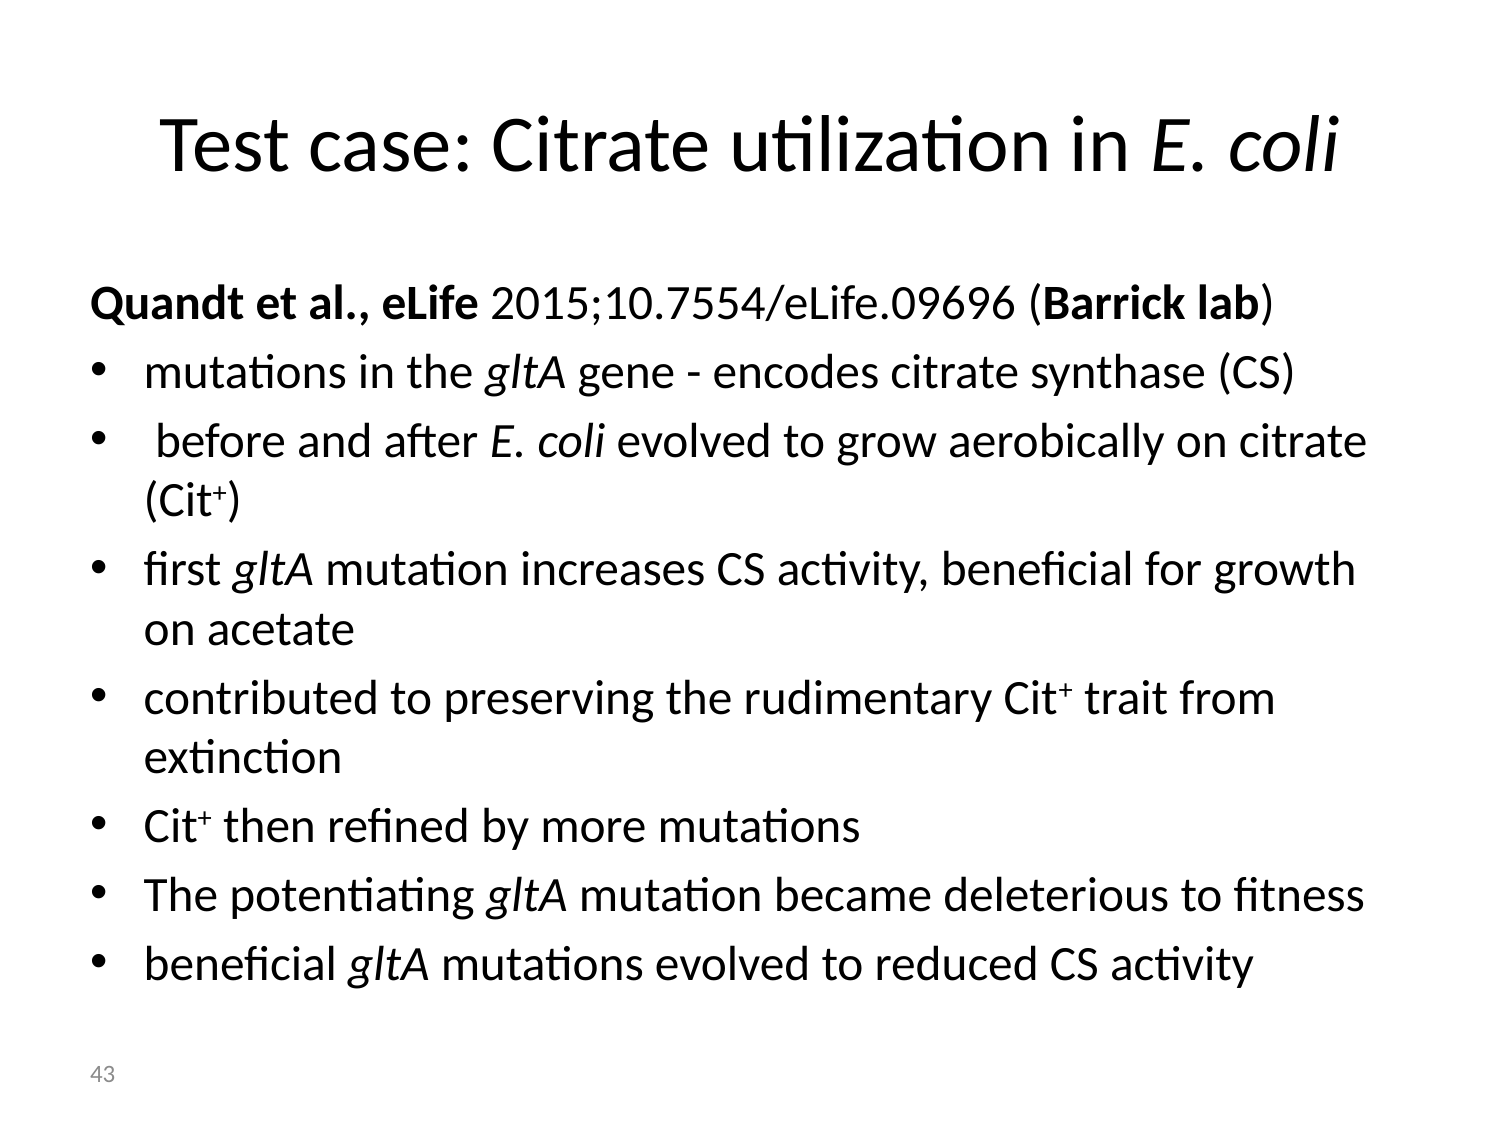

# Test case: Citrate utilization in E. coli
Quandt et al., eLife 2015;10.7554/eLife.09696 (Barrick lab)
mutations in the gltA gene - encodes citrate synthase (CS)
 before and after E. coli evolved to grow aerobically on citrate (Cit+)
first gltA mutation increases CS activity, beneficial for growth on acetate
contributed to preserving the rudimentary Cit+ trait from extinction
Cit+ then refined by more mutations
The potentiating gltA mutation became deleterious to fitness
beneficial gltA mutations evolved to reduced CS activity
43